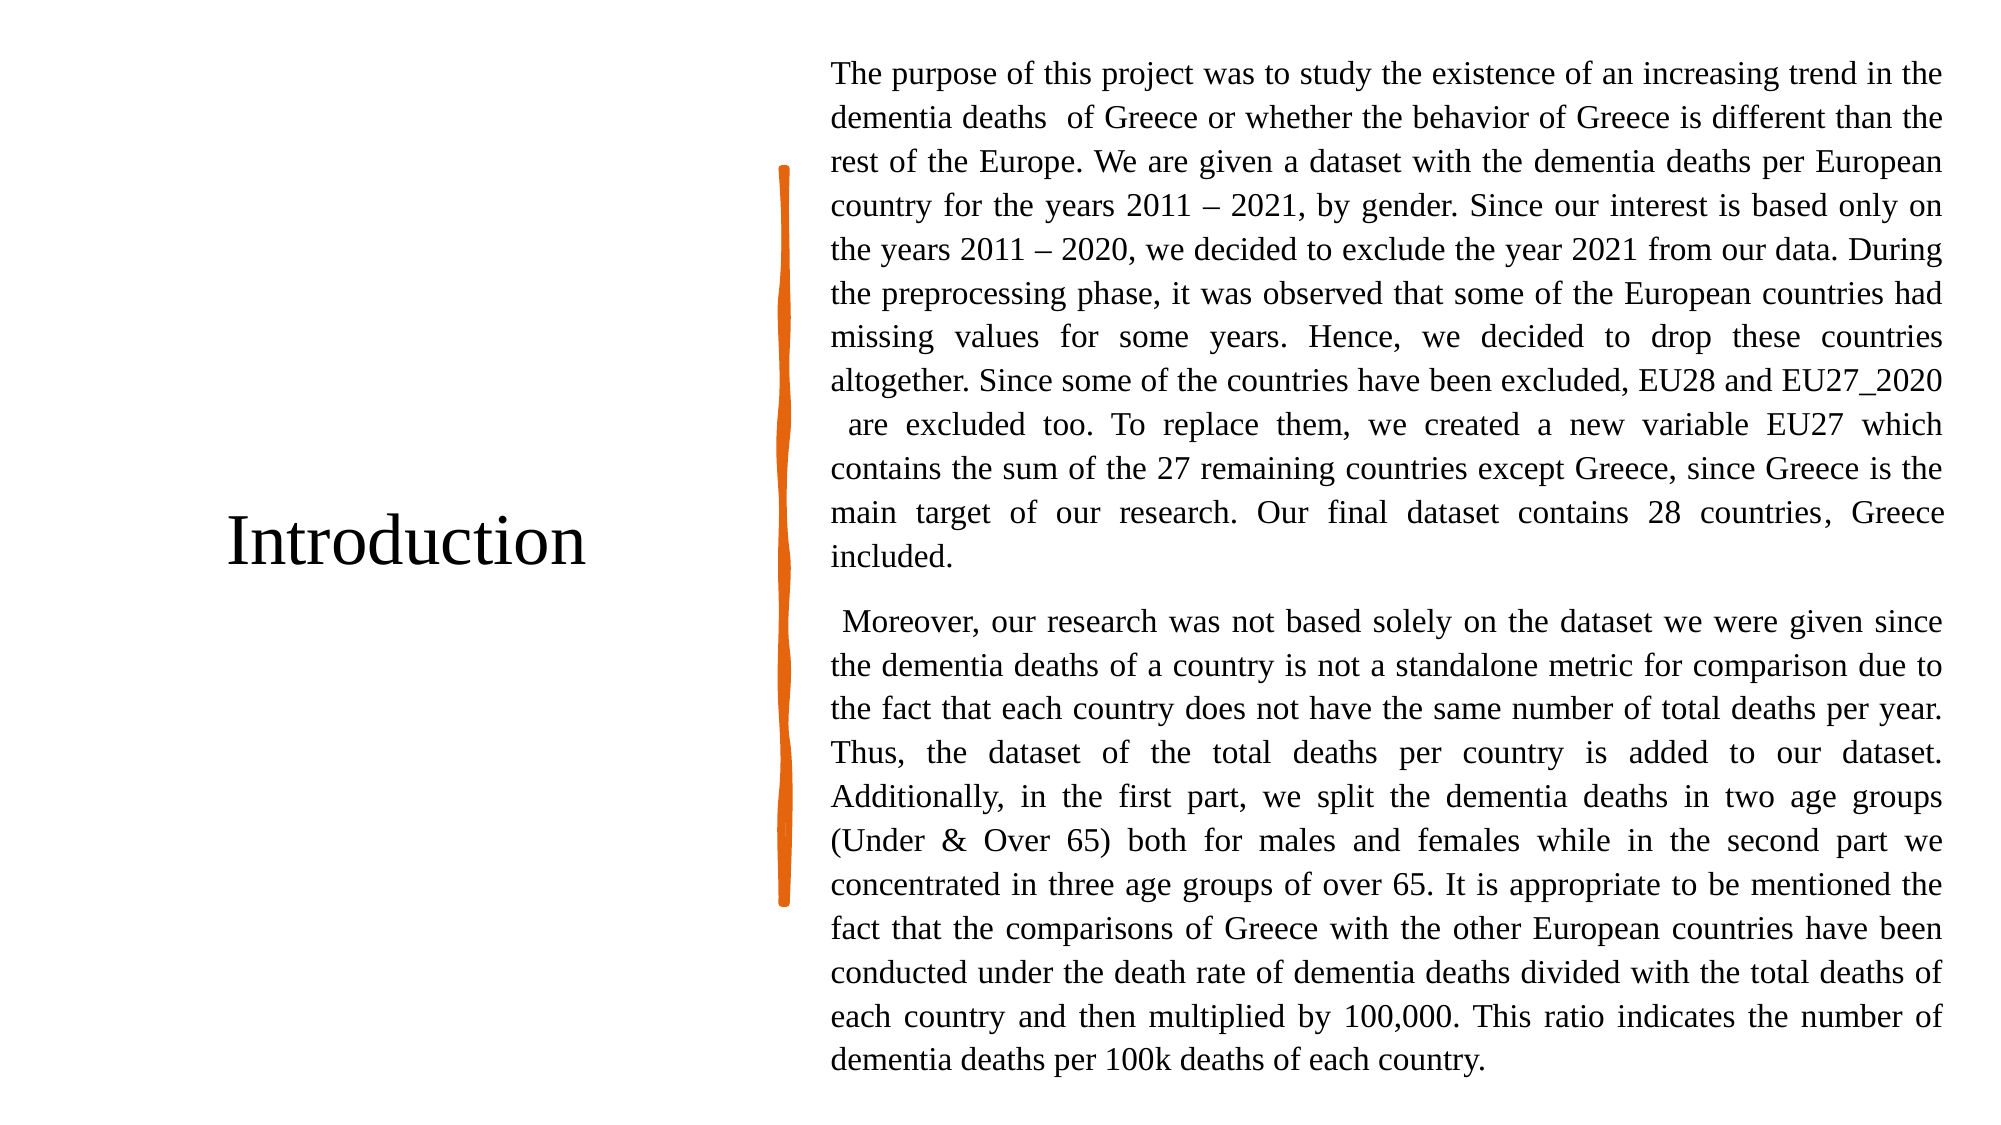

The purpose of this project was to study the existence of an increasing trend in the dementia deaths  of Greece or whether the behavior of Greece is different than the rest of the Europe. We are given a dataset with the dementia deaths per European country for the years 2011 – 2021, by gender. Since our interest is based only on the years 2011 – 2020, we decided to exclude the year 2021 from our data. During the preprocessing phase, it was observed that some of the European countries had missing values for some years. Hence, we decided to drop these countries altogether. Since some of the countries have been excluded, EU28 and EU27_2020  are excluded too. To replace them, we created a new variable EU27 which contains the sum of the 27 remaining countries except Greece, since Greece is the main target of our research. Our final dataset contains 28 countries, Greece included.
 Moreover, our research was not based solely on the dataset we were given since the dementia deaths of a country is not a standalone metric for comparison due to the fact that each country does not have the same number of total deaths per year. Thus, the dataset of the total deaths per country is added to our dataset. Additionally, in the first part, we split the dementia deaths in two age groups (Under & Over 65) both for males and females while in the second part we concentrated in three age groups of over 65. It is appropriate to be mentioned the fact that the comparisons of Greece with the other European countries have been conducted under the death rate of dementia deaths divided with the total deaths of each country and then multiplied by 100,000. This ratio indicates the number of dementia deaths per 100k deaths of each country.
# Introduction